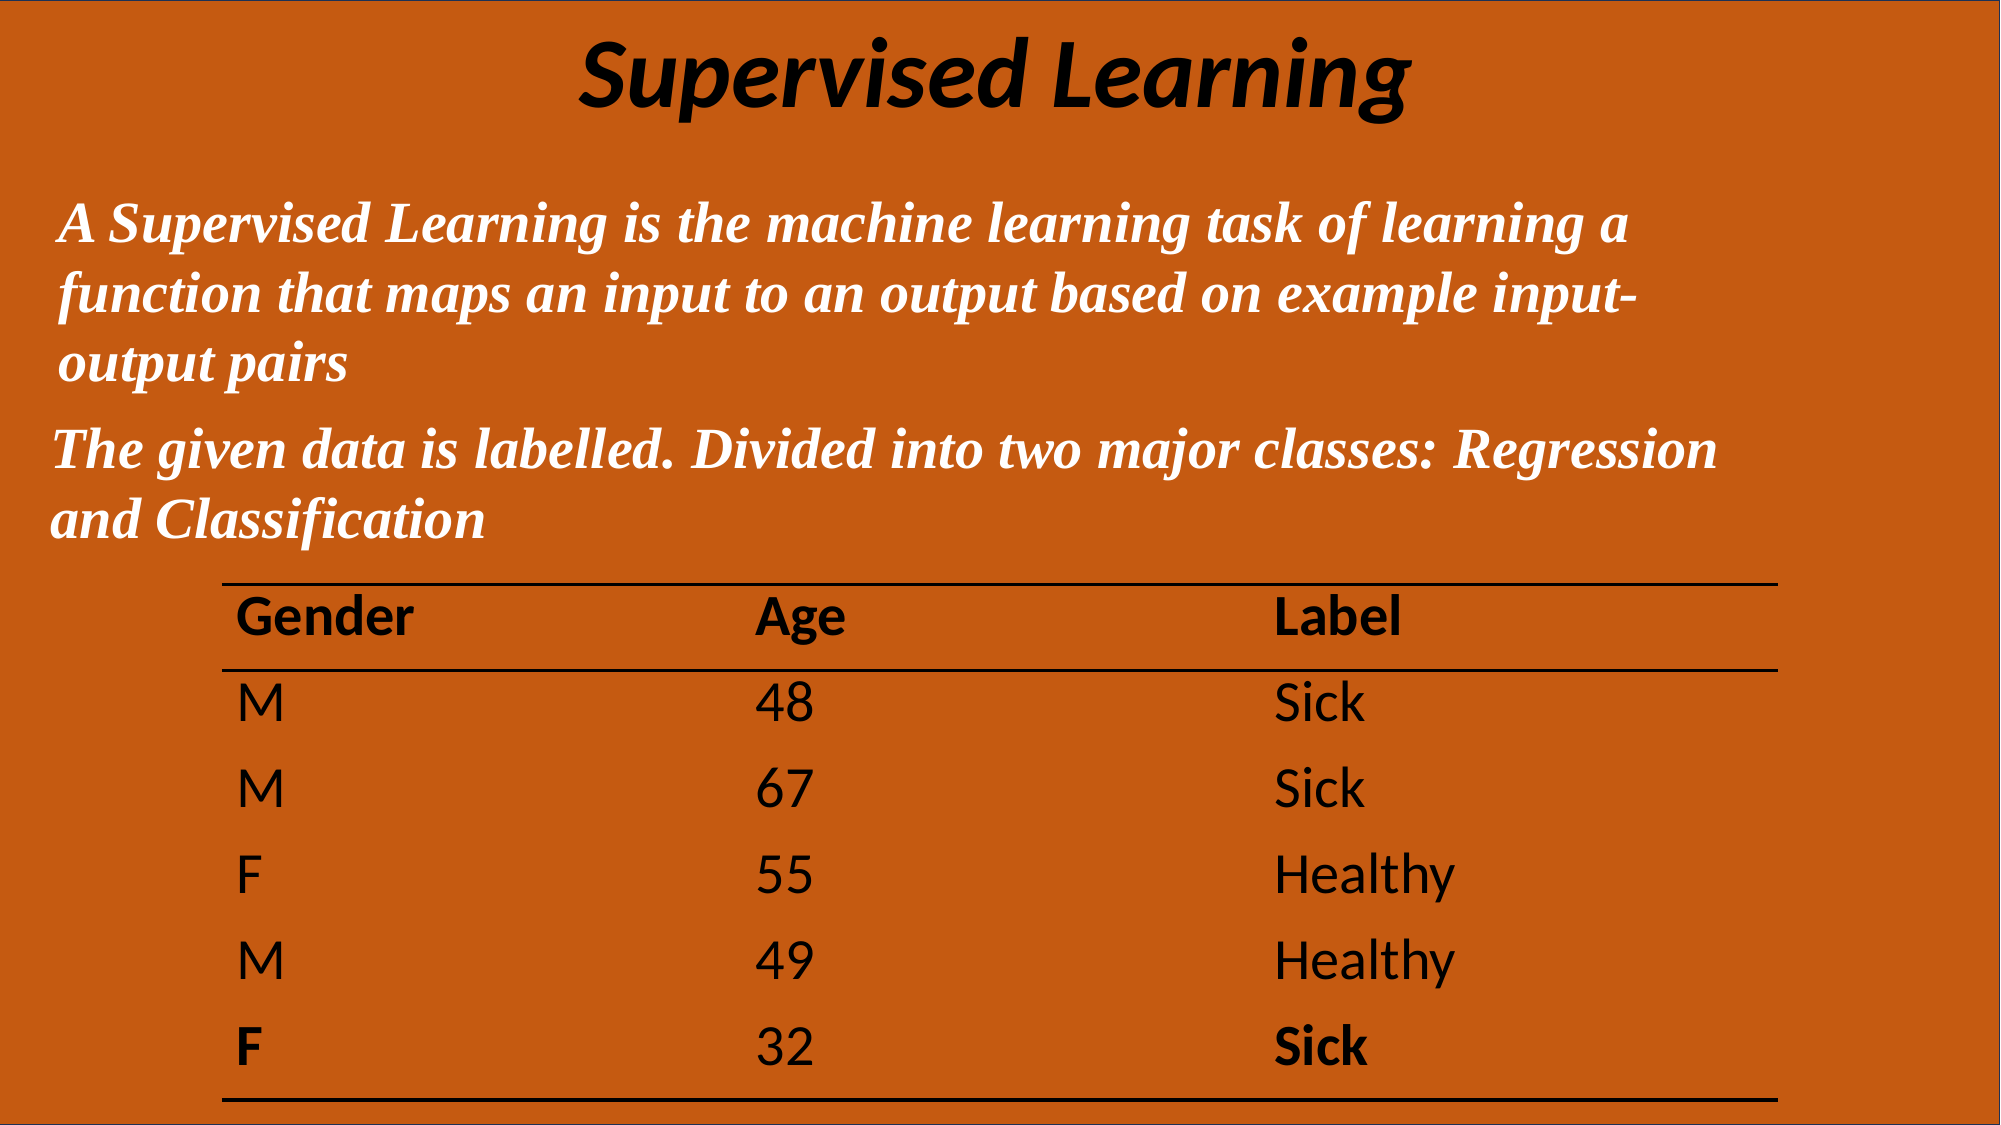

Supervised Learning
Machine Learning

Unsupervised Learning is a type of machine learning algorithm used to draw inferences from datasets consisting of input data without labelled responses
A Supervised Learning is the machine learning task of learning a function that maps an input to an output based on example input-output pairs
The given data is labelled. Divided into two major classes: Regression and Classification
Semi-Supervised Learning
In unsupervised learning algorithms, classification or categorisation is not included in the observation. Divided into two major classes: Clustering and Dimensionality reduction.
Unsupervised
Learning
Reinforcement
Learning
| Gender | Age | Label |
| --- | --- | --- |
| M | 48 | Sick |
| M | 67 | Sick |
| F | 55 | Healthy |
| M | 49 | Healthy |
| F | 32 | Sick |